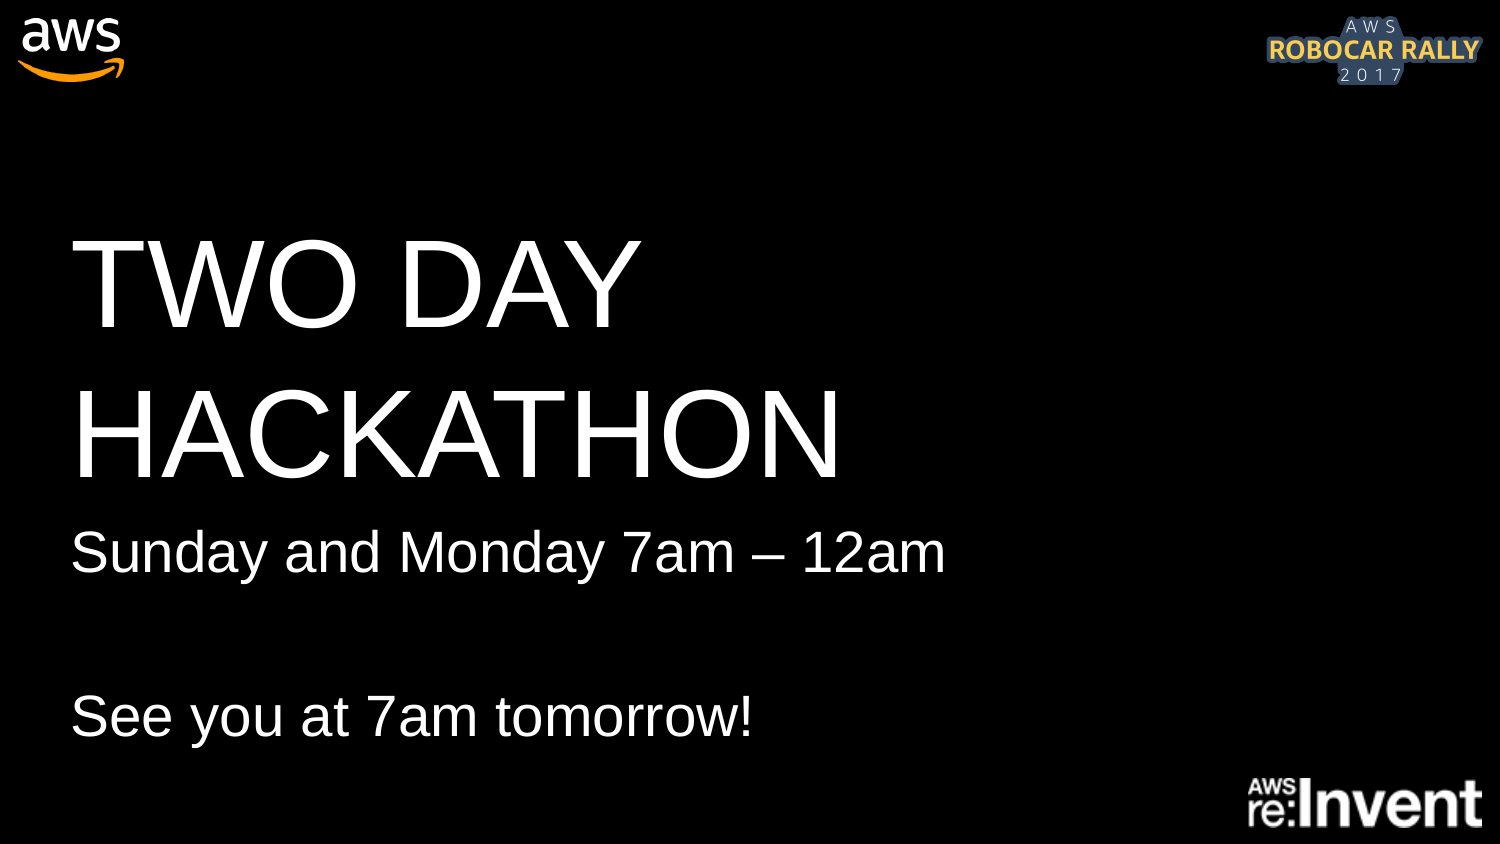

TWO DAY HACKATHON
Sunday and Monday 7am – 12am

See you at 7am tomorrow!